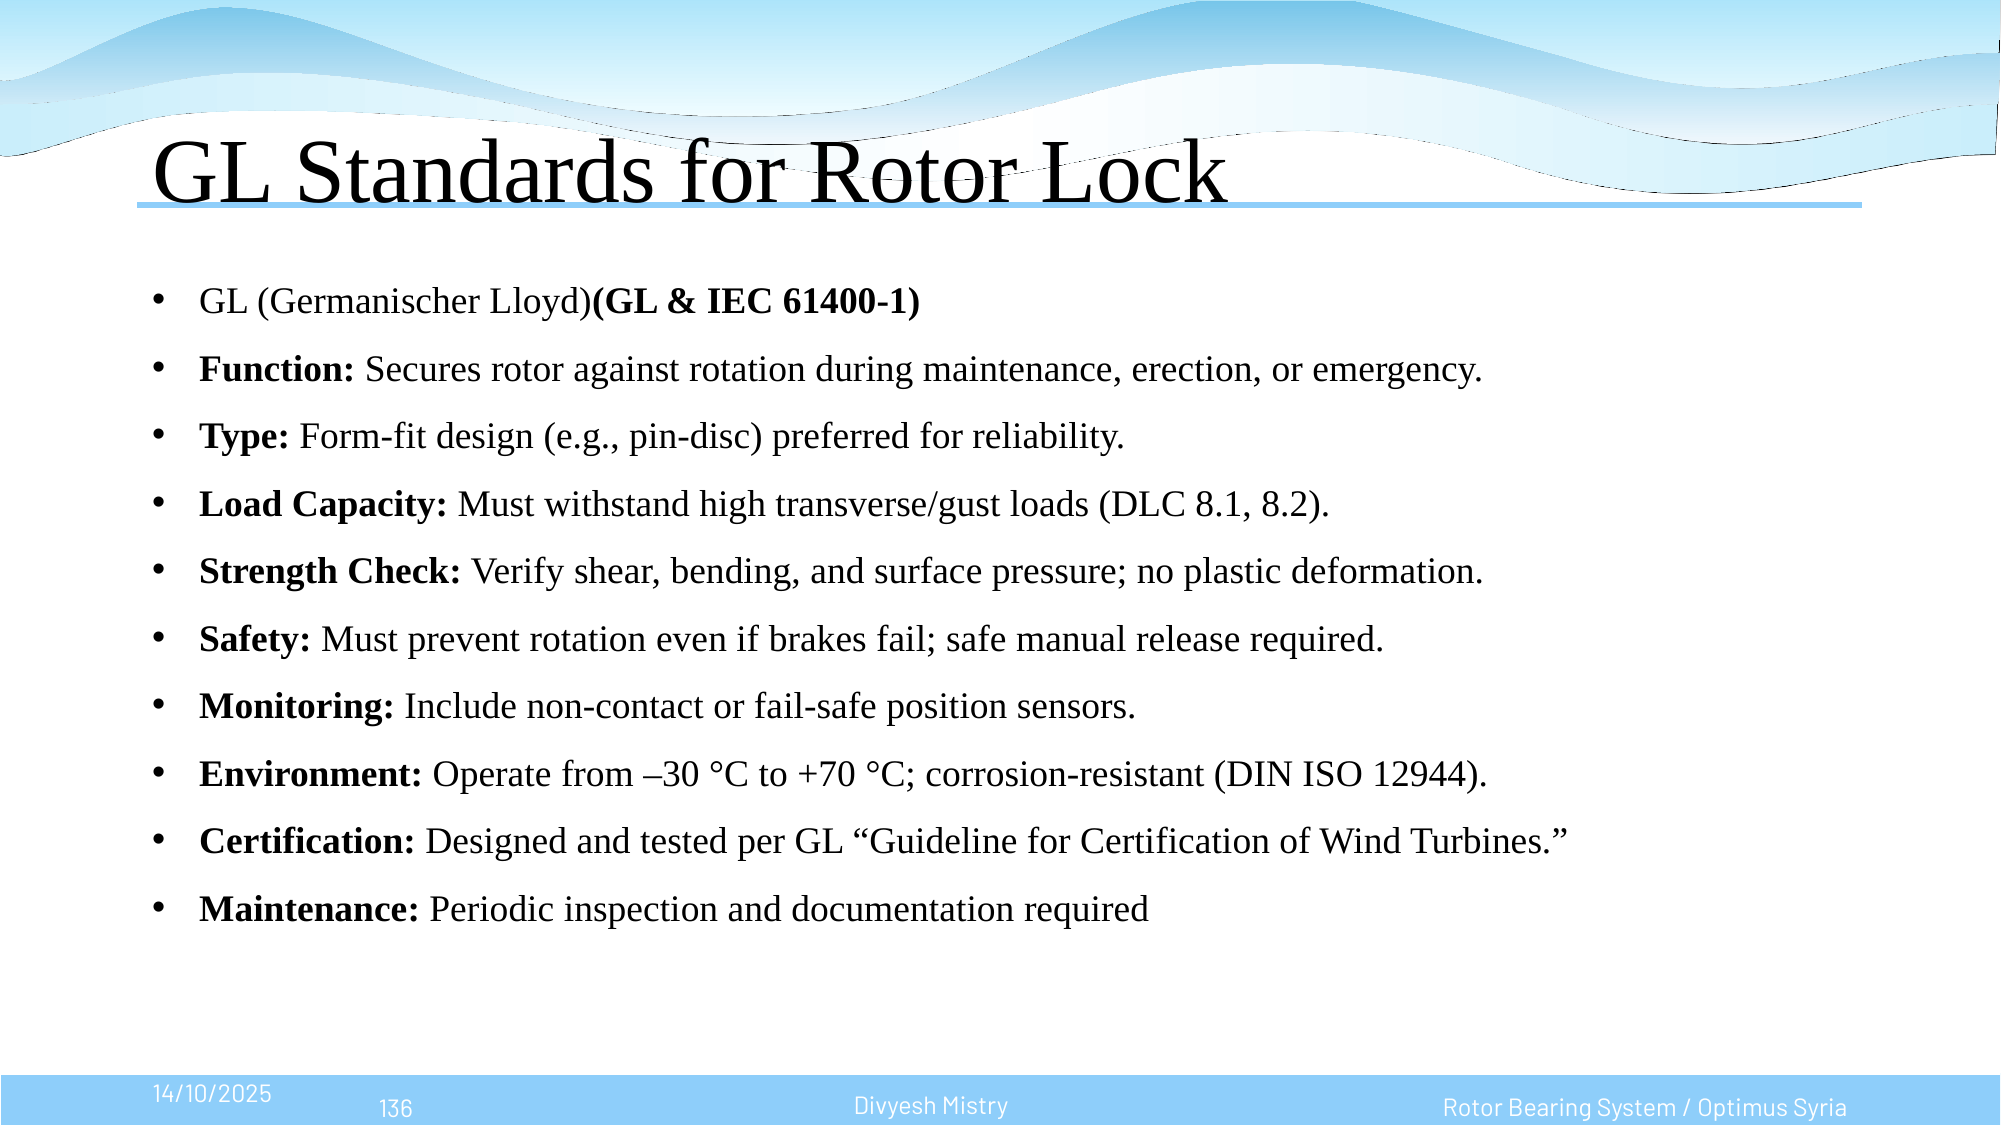

# GL Standards for Rotor Lock
GL (Germanischer Lloyd)(GL & IEC 61400-1)
Function: Secures rotor against rotation during maintenance, erection, or emergency.
Type: Form-fit design (e.g., pin-disc) preferred for reliability.
Load Capacity: Must withstand high transverse/gust loads (DLC 8.1, 8.2).
Strength Check: Verify shear, bending, and surface pressure; no plastic deformation.
Safety: Must prevent rotation even if brakes fail; safe manual release required.
Monitoring: Include non-contact or fail-safe position sensors.
Environment: Operate from –30 °C to +70 °C; corrosion-resistant (DIN ISO 12944).
Certification: Designed and tested per GL “Guideline for Certification of Wind Turbines.”
Maintenance: Periodic inspection and documentation required

Divyesh Mistry
Rotor Bearing System / Optimus Syria
14/10/2025

136